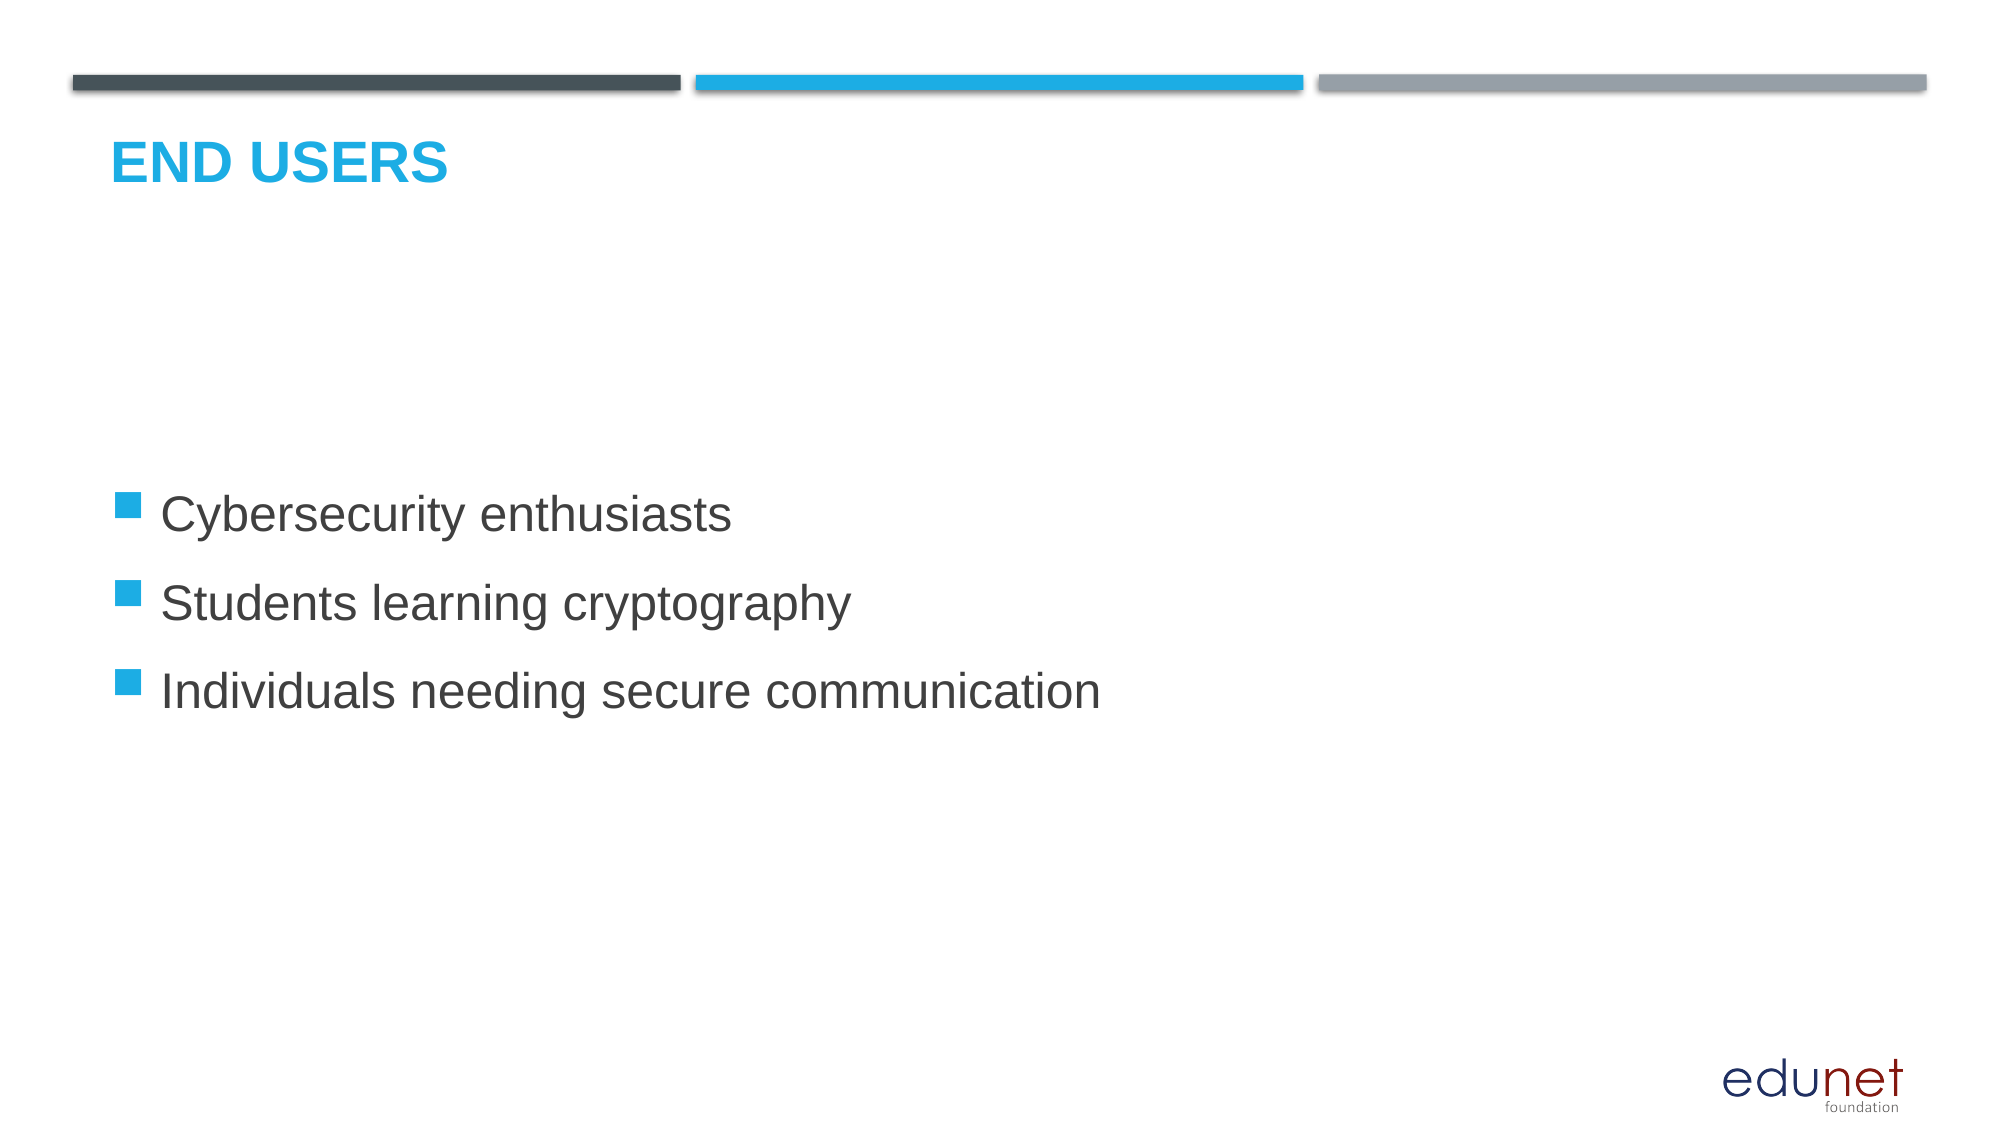

# End users
Cybersecurity enthusiasts
Students learning cryptography
Individuals needing secure communication